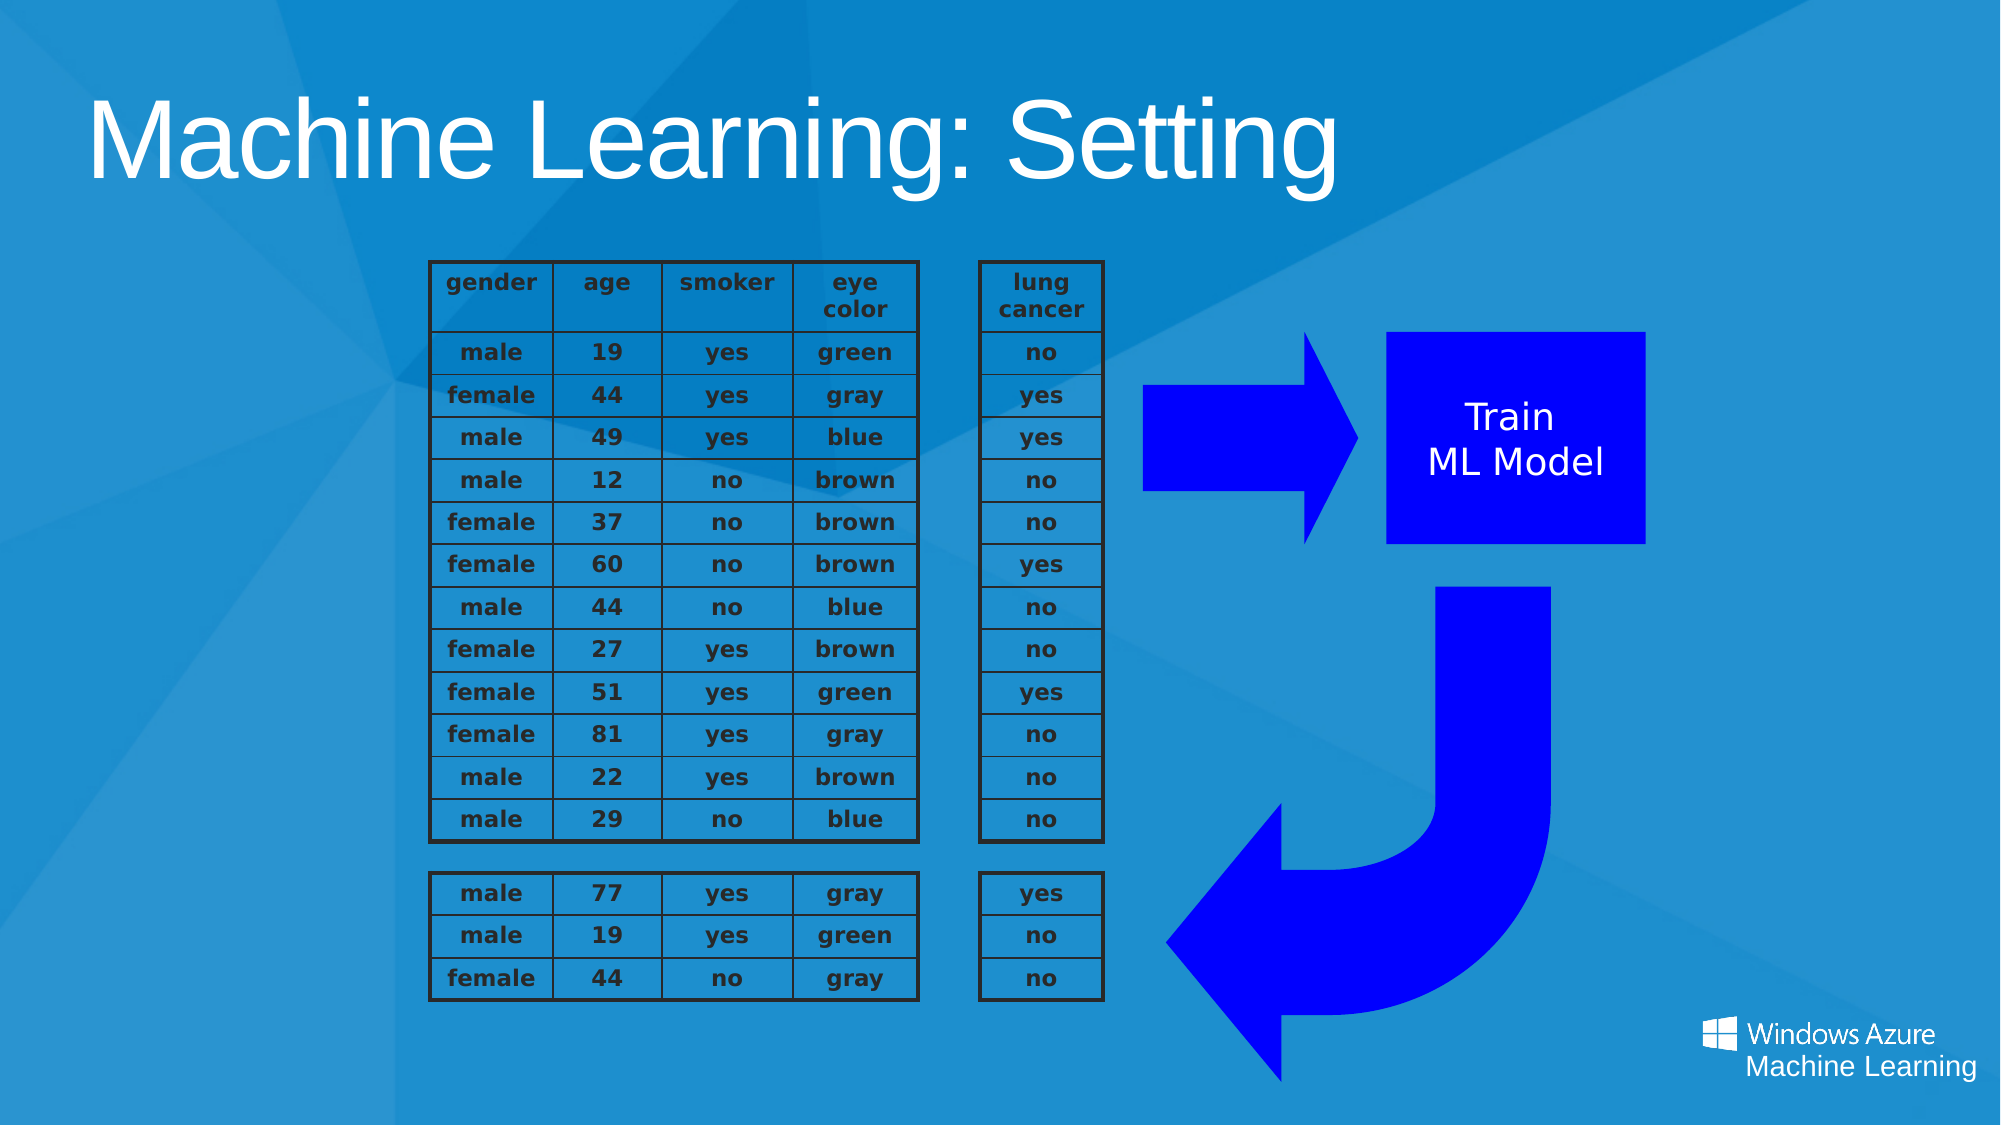

# Machine Learning: Setting
| gender | age | smoker | eye color |
| --- | --- | --- | --- |
| male | 19 | yes | green |
| female | 44 | yes | gray |
| male | 49 | yes | blue |
| male | 12 | no | brown |
| female | 37 | no | brown |
| female | 60 | no | brown |
| male | 44 | no | blue |
| female | 27 | yes | brown |
| female | 51 | yes | green |
| female | 81 | yes | gray |
| male | 22 | yes | brown |
| male | 29 | no | blue |
| lung cancer |
| --- |
| no |
| yes |
| yes |
| no |
| no |
| yes |
| no |
| no |
| yes |
| no |
| no |
| no |

Train
ML Model

| male | 77 | yes | gray |
| --- | --- | --- | --- |
| male | 19 | yes | green |
| female | 44 | no | gray |
| yes |
| --- |
| no |
| no |